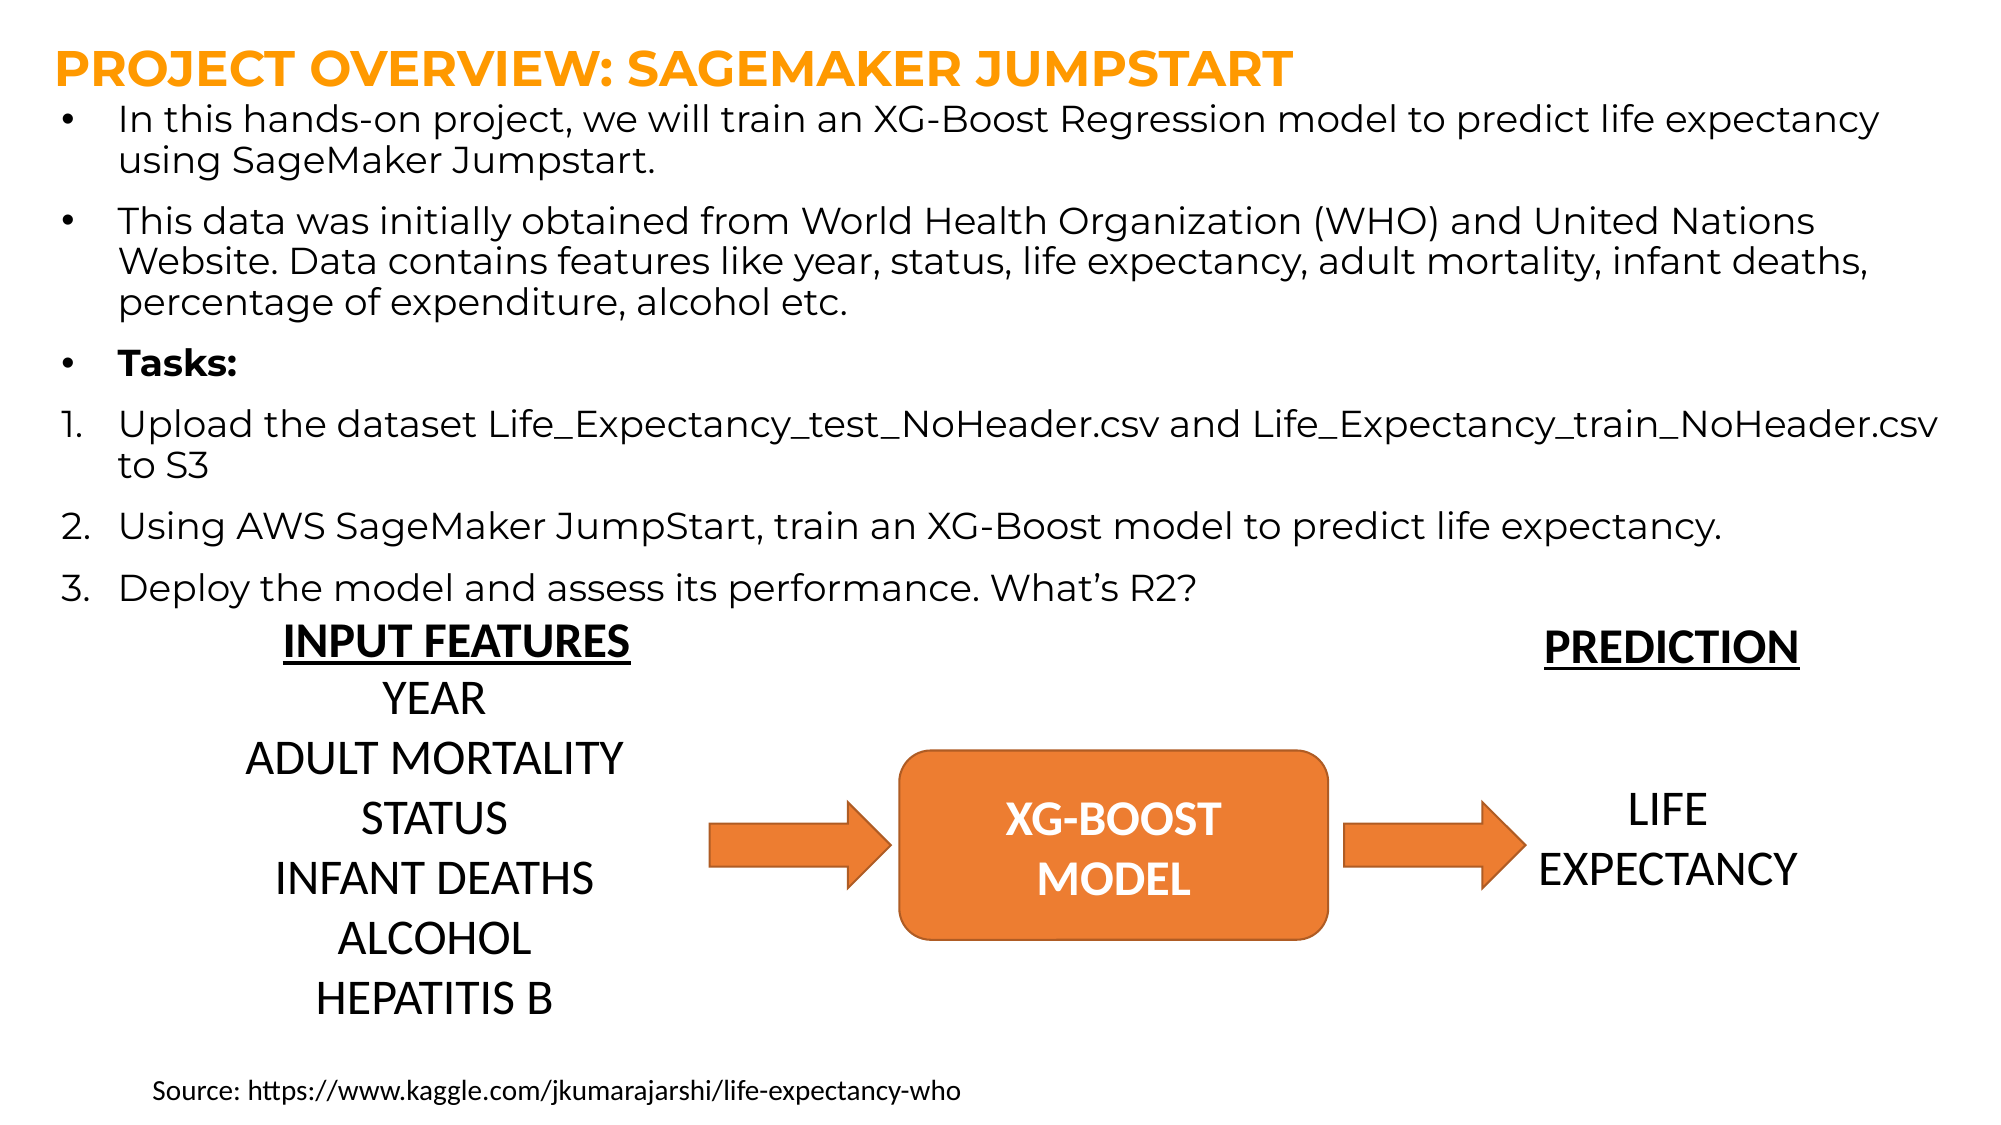

PROJECT OVERVIEW: SAGEMAKER JUMPSTART
In this hands-on project, we will train an XG-Boost Regression model to predict life expectancy using SageMaker Jumpstart.
This data was initially obtained from World Health Organization (WHO) and United Nations Website. Data contains features like year, status, life expectancy, adult mortality, infant deaths, percentage of expenditure, alcohol etc.
Tasks:
Upload the dataset Life_Expectancy_test_NoHeader.csv and Life_Expectancy_train_NoHeader.csv to S3
Using AWS SageMaker JumpStart, train an XG-Boost model to predict life expectancy.
Deploy the model and assess its performance. What’s R2?

INPUT FEATURES
PREDICTION
YEAR
ADULT MORTALITY
STATUS
INFANT DEATHS
ALCOHOL
HEPATITIS B
XG-BOOST MODEL
LIFE EXPECTANCY

Source: https://www.kaggle.com/jkumarajarshi/life-expectancy-who